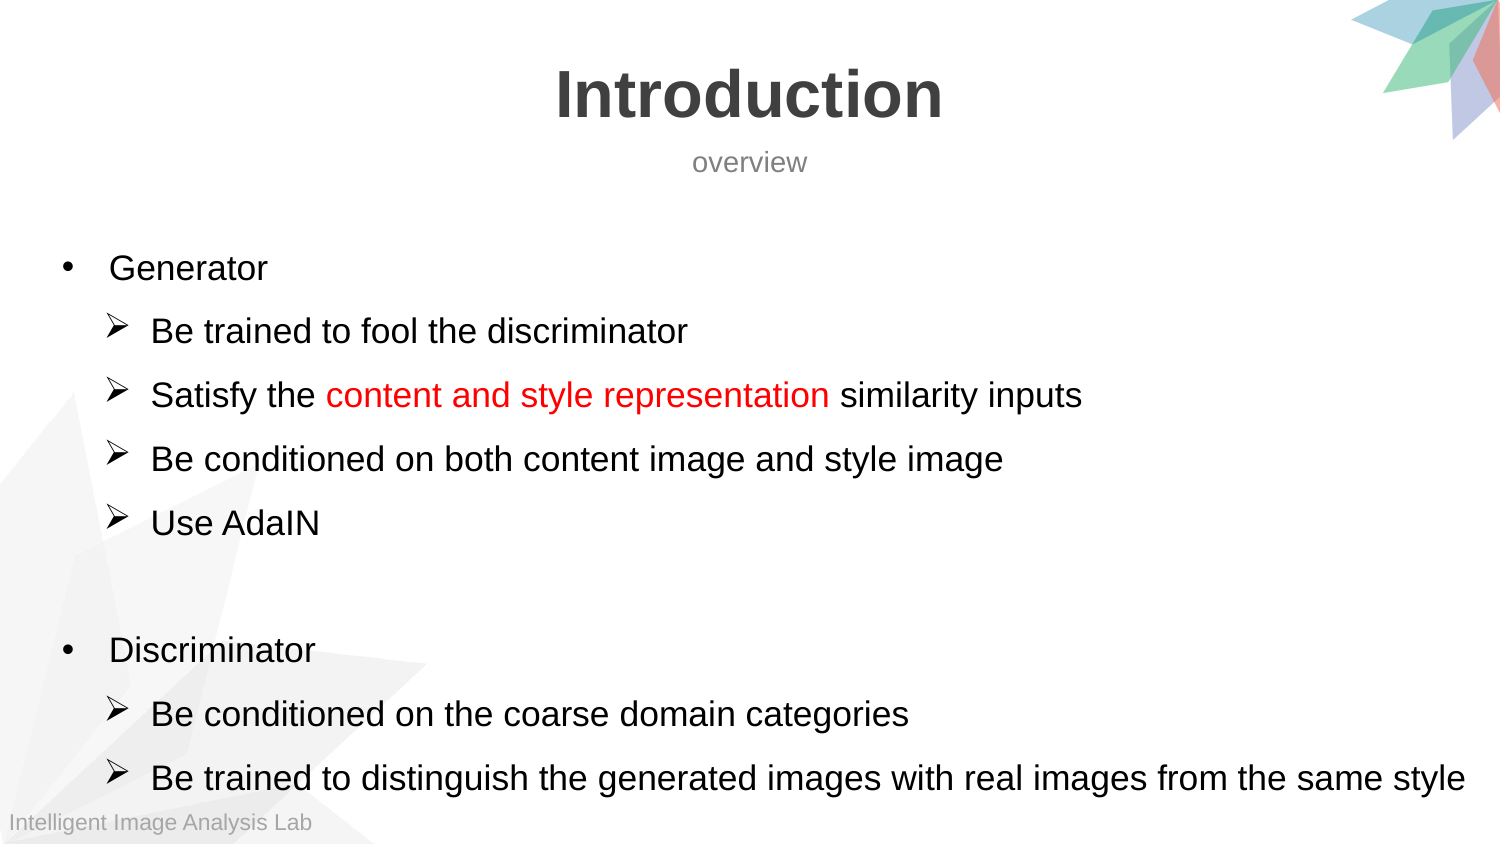

Introduction
overview
Generator
Be trained to fool the discriminator
Satisfy the content and style representation similarity inputs
Be conditioned on both content image and style image
Use AdaIN

Discriminator
Be conditioned on the coarse domain categories
Be trained to distinguish the generated images with real images from the same style